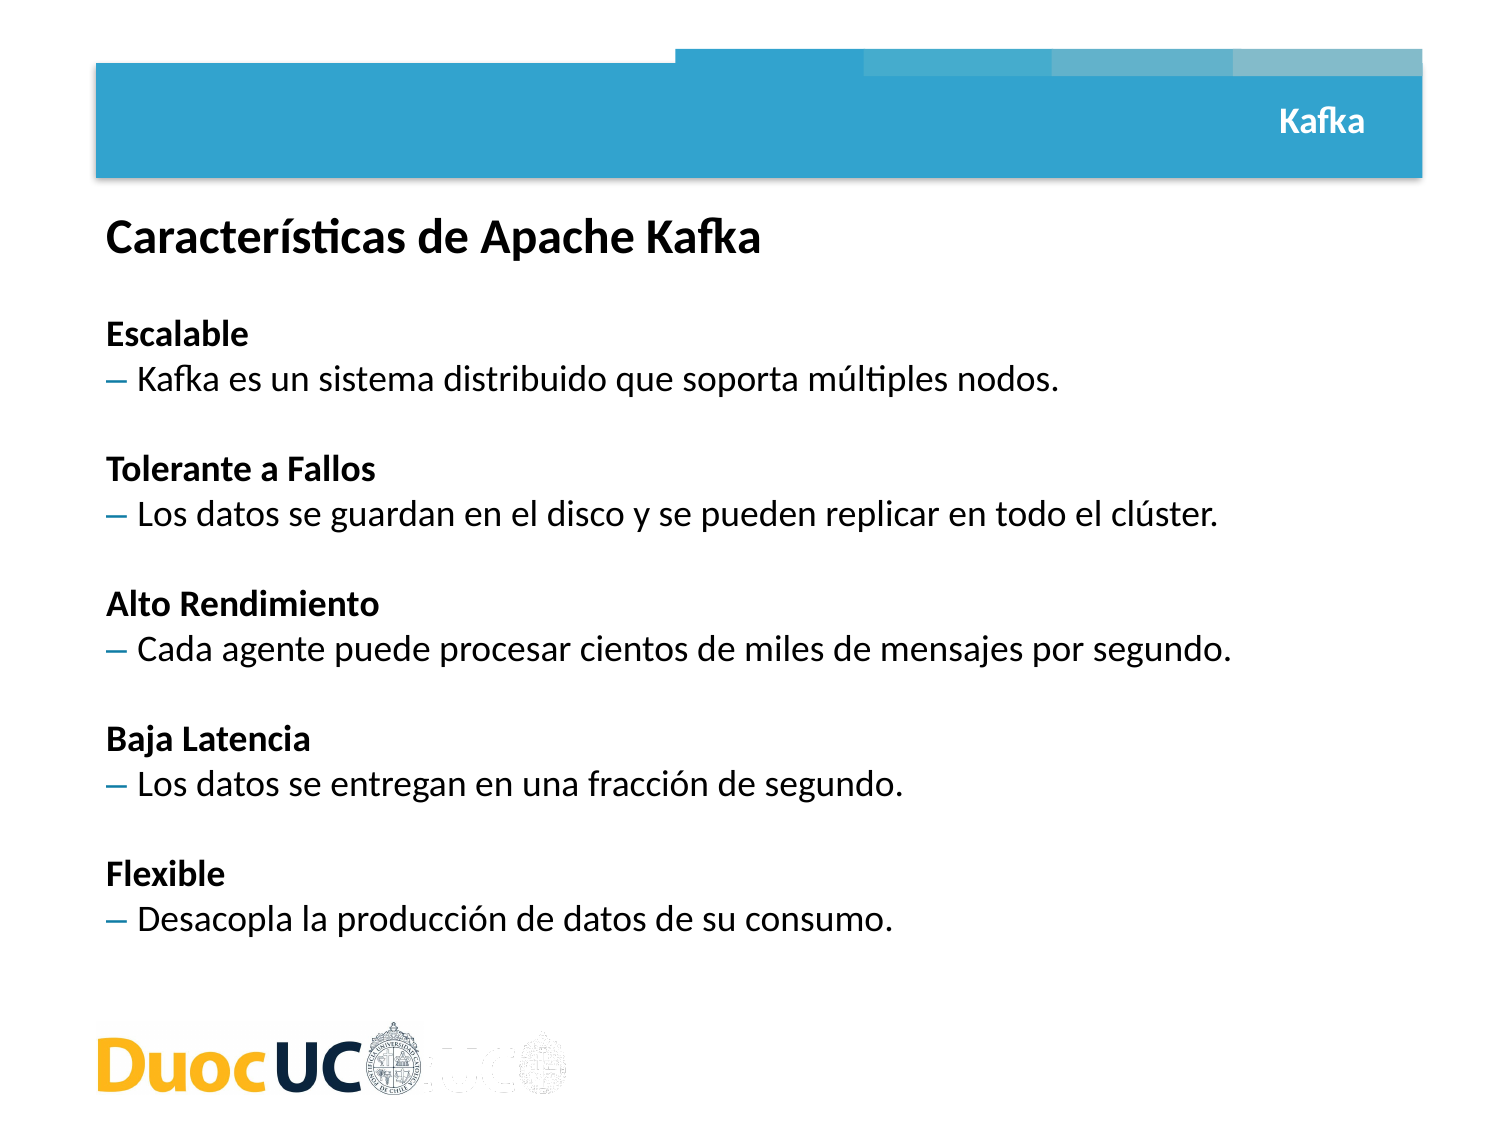

Kafka
Características de Apache Kafka
Escalable
– Kafka es un sistema distribuido que soporta múltiples nodos.

Tolerante a Fallos
– Los datos se guardan en el disco y se pueden replicar en todo el clúster.

Alto Rendimiento
– Cada agente puede procesar cientos de miles de mensajes por segundo.

Baja Latencia
– Los datos se entregan en una fracción de segundo.

Flexible
– Desacopla la producción de datos de su consumo.